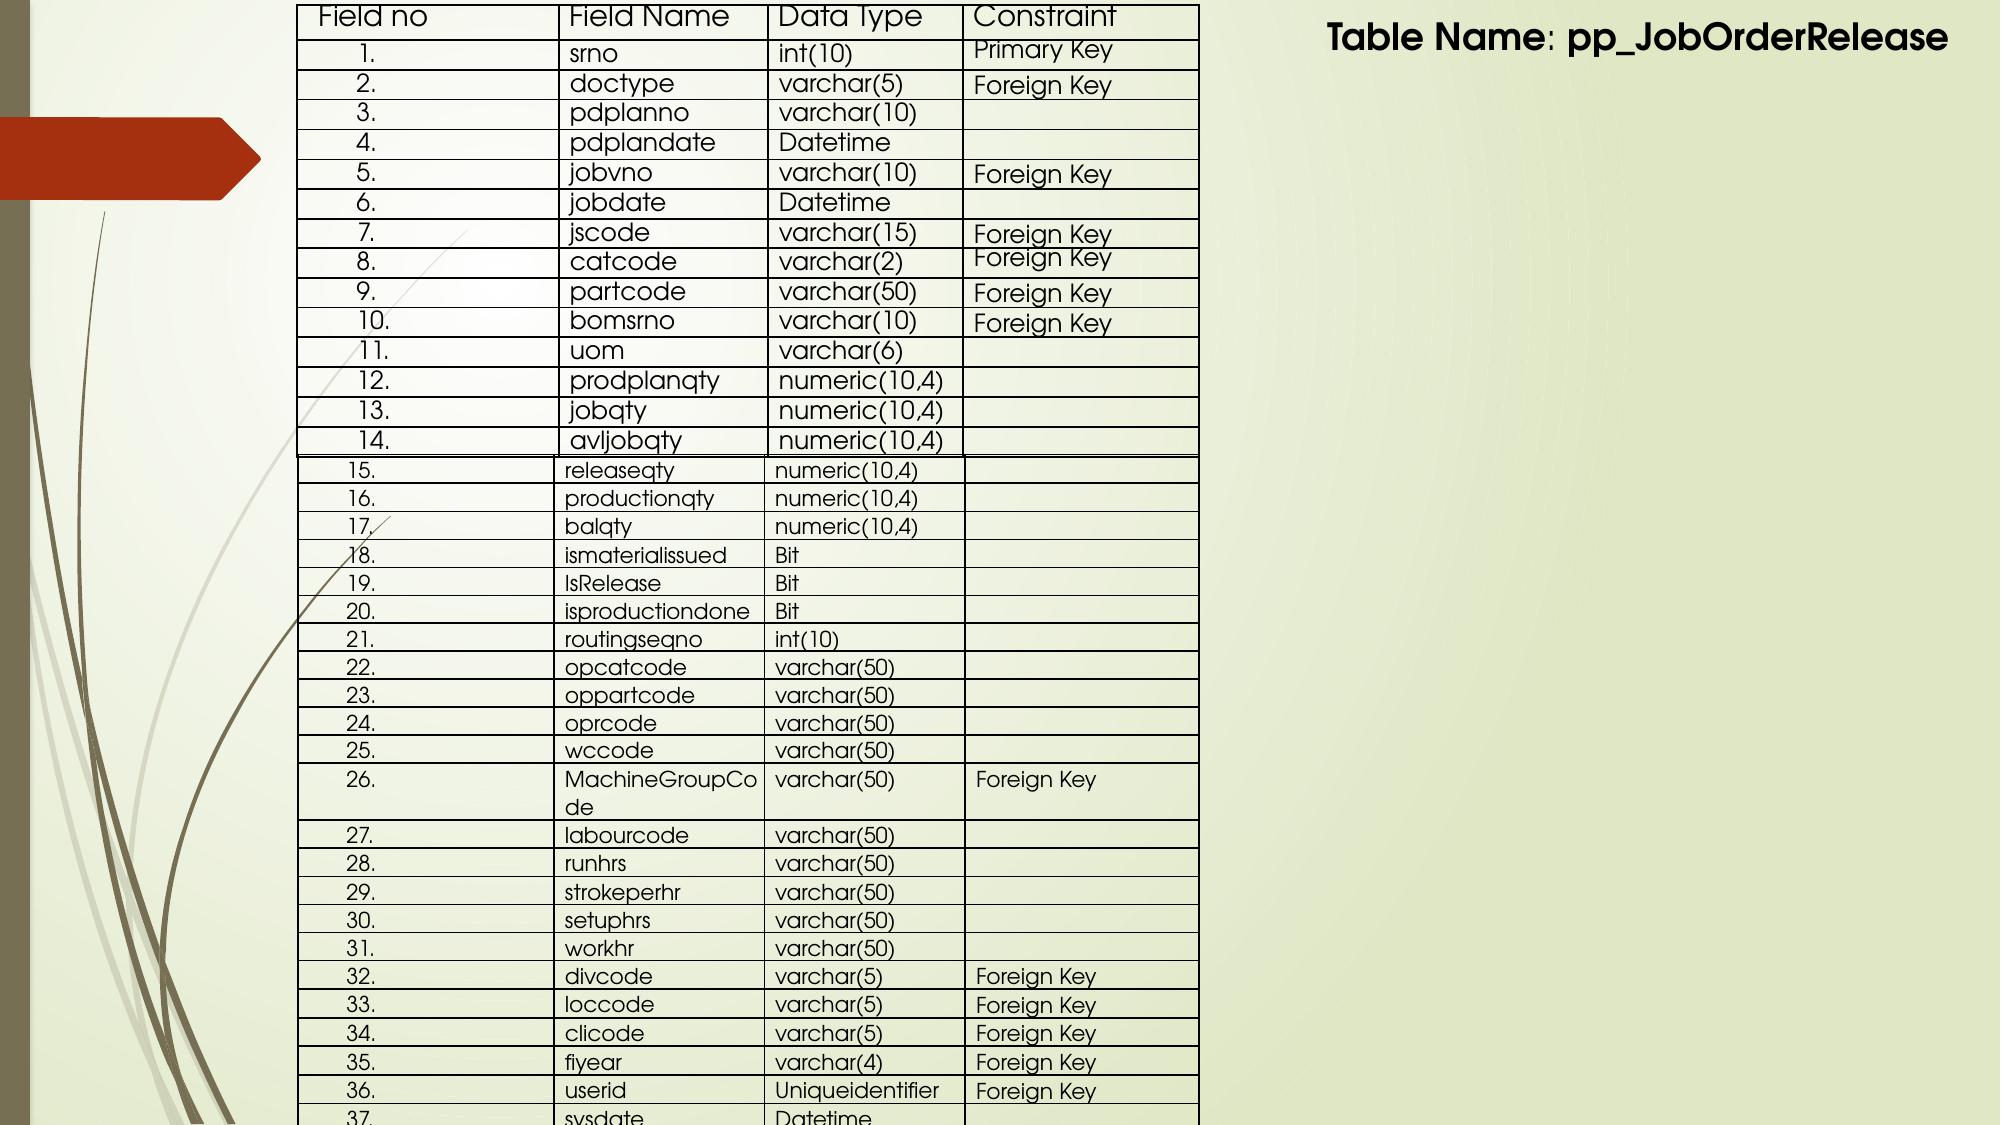

| Field no | Field Name | Data Type | Constraint |
| --- | --- | --- | --- |
| 1. | srno | int(10) | Primary Key |
| 2. | doctype | varchar(5) | Foreign Key |
| 3. | pdplanno | varchar(10) |  |
| 4. | pdplandate | Datetime |  |
| 5. | jobvno | varchar(10) | Foreign Key |
| 6. | jobdate | Datetime |  |
| 7. | jscode | varchar(15) | Foreign Key |
| 8. | catcode | varchar(2) | Foreign Key |
| 9. | partcode | varchar(50) | Foreign Key |
| 10. | bomsrno | varchar(10) | Foreign Key |
| 11. | uom | varchar(6) |  |
| 12. | prodplanqty | numeric(10,4) |  |
| 13. | jobqty | numeric(10,4) |  |
| 14. | avljobqty | numeric(10,4) |  |
Table Name: pp_JobOrderRelease
| 15. | releaseqty | numeric(10,4) |  |
| --- | --- | --- | --- |
| 16. | productionqty | numeric(10,4) |  |
| 17. | balqty | numeric(10,4) |  |
| 18. | ismaterialissued | Bit |  |
| 19. | IsRelease | Bit |  |
| 20. | isproductiondone | Bit |  |
| 21. | routingseqno | int(10) |  |
| 22. | opcatcode | varchar(50) |  |
| 23. | oppartcode | varchar(50) |  |
| 24. | oprcode | varchar(50) |  |
| 25. | wccode | varchar(50) |  |
| 26. | MachineGroupCode | varchar(50) | Foreign Key |
| 27. | labourcode | varchar(50) |  |
| 28. | runhrs | varchar(50) |  |
| 29. | strokeperhr | varchar(50) |  |
| 30. | setuphrs | varchar(50) |  |
| 31. | workhr | varchar(50) |  |
| 32. | divcode | varchar(5) | Foreign Key |
| 33. | loccode | varchar(5) | Foreign Key |
| 34. | clicode | varchar(5) | Foreign Key |
| 35. | fiyear | varchar(4) | Foreign Key |
| 36. | userid | Uniqueidentifier | Foreign Key |
| 37. | sysdate | Datetime |  |